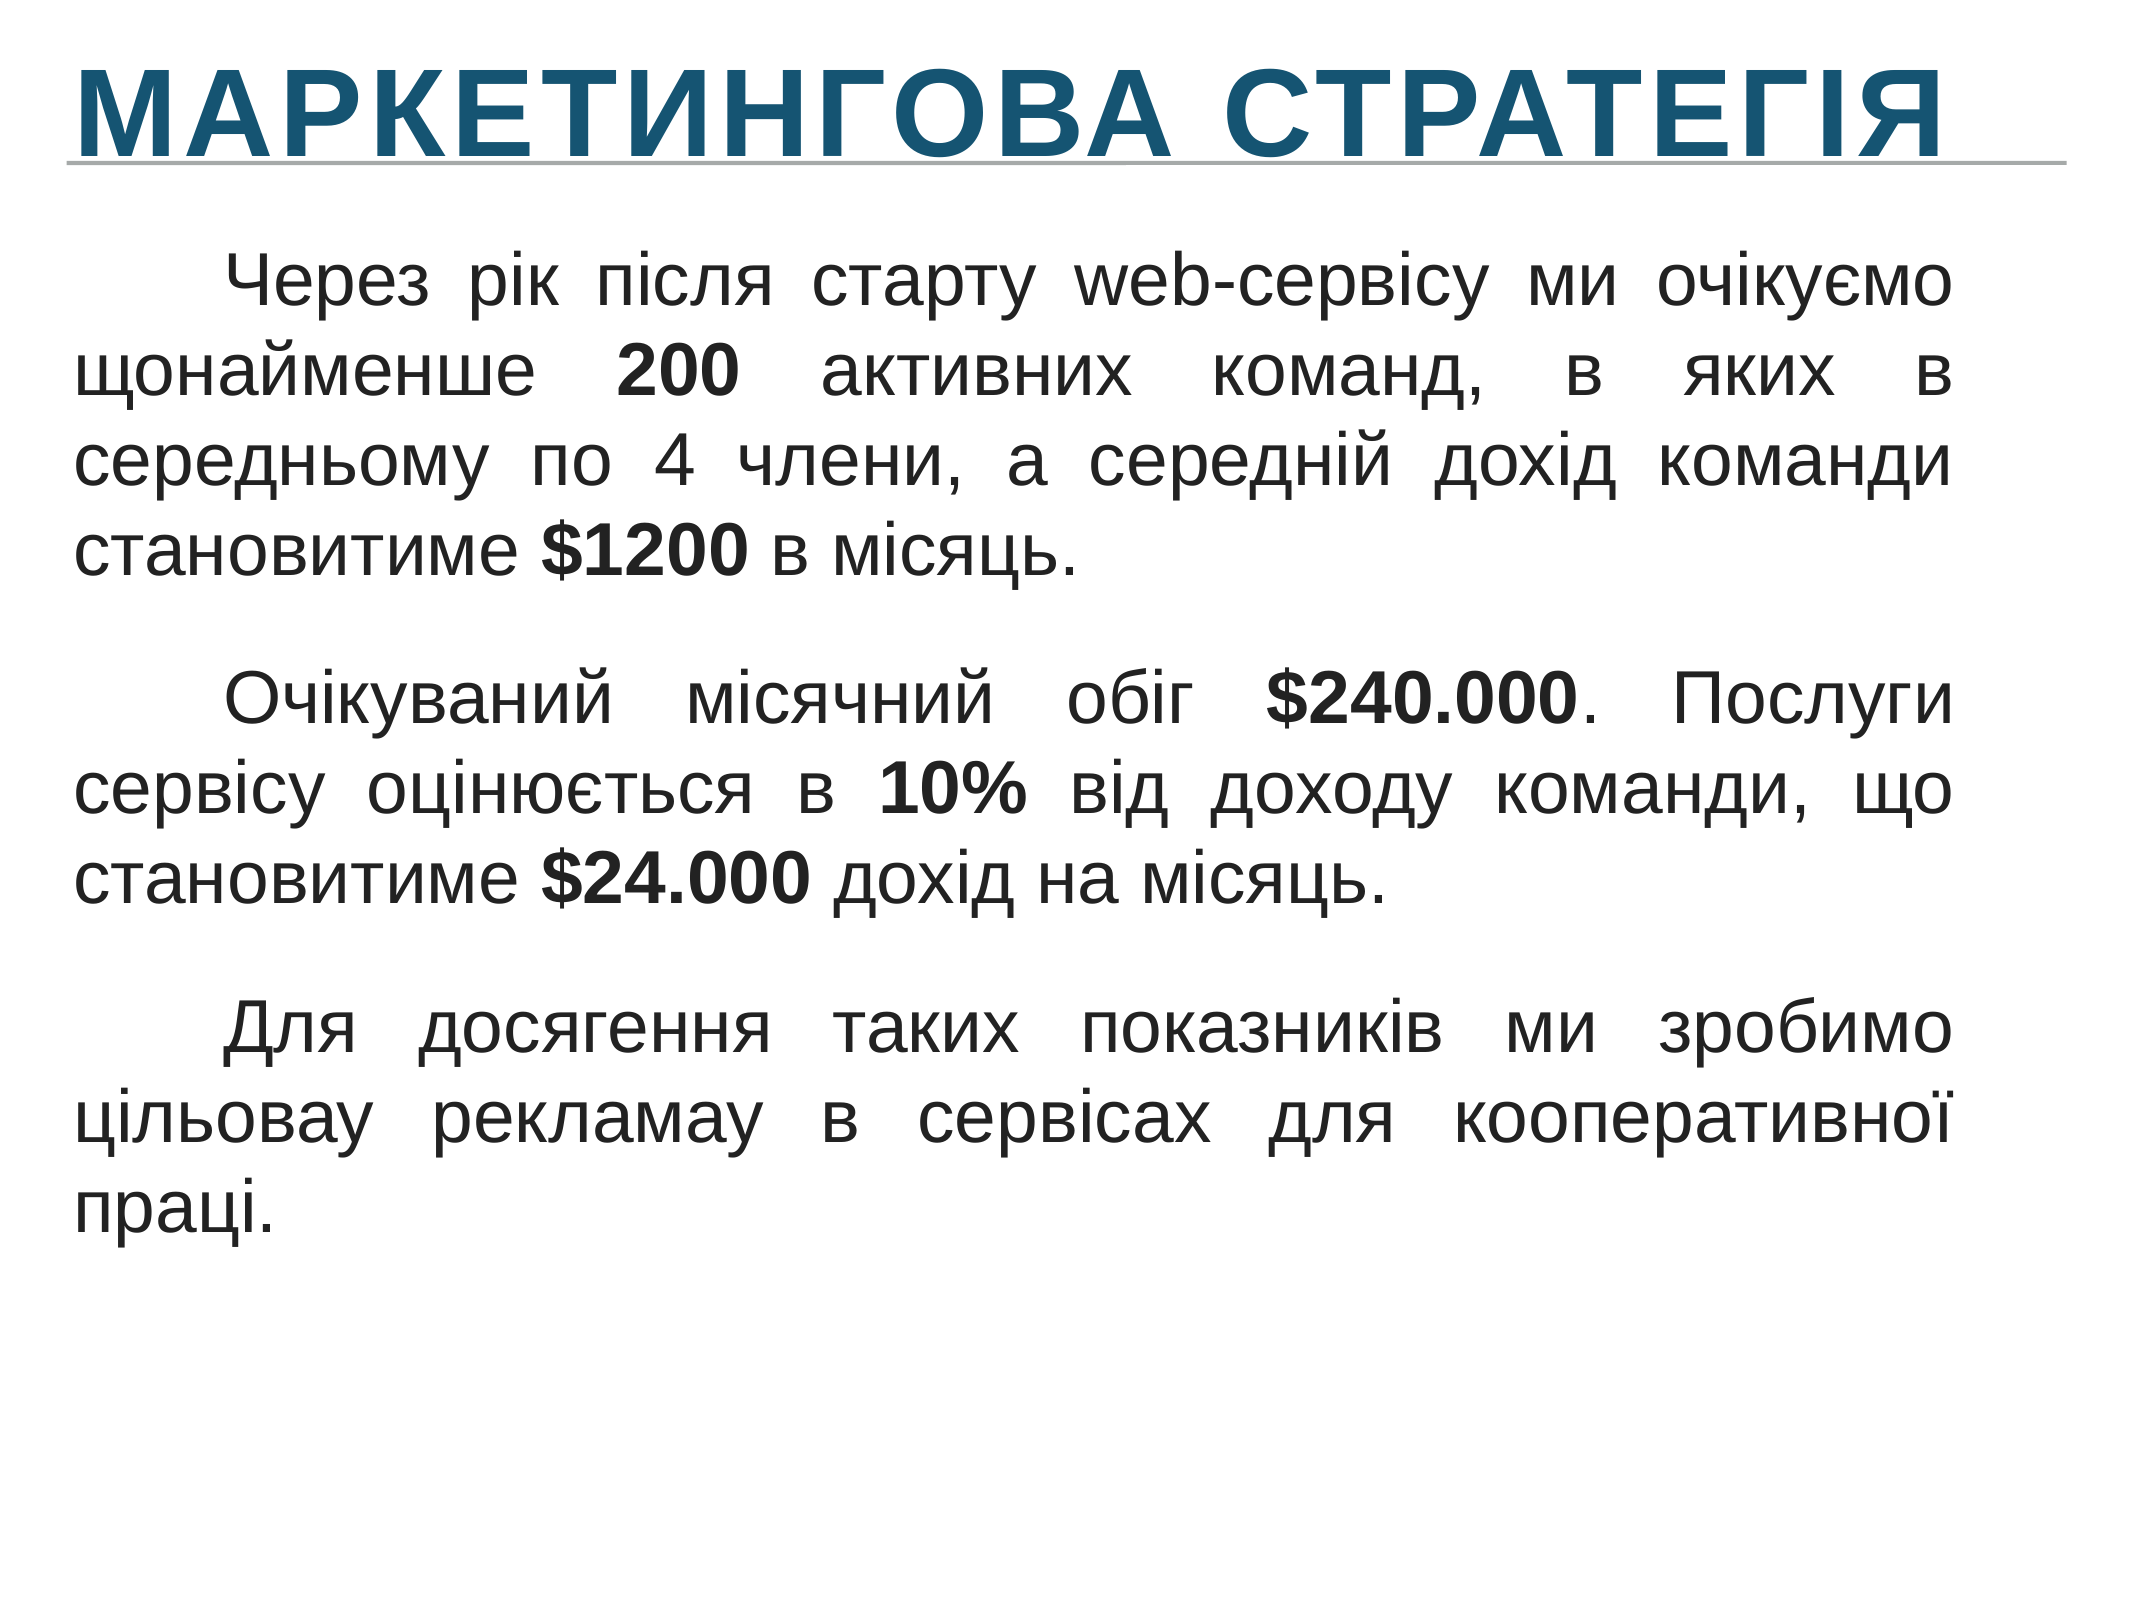

маркетинГОВА СТРАТЕГІЯ
	Через рік після старту web-сервісу ми очікуємо щонайменше 200 активних команд, в яких в середньому по 4 члени, а середній дохід команди становитиме $1200 в місяць.
	Очікуваний місячний обіг $240.000. Послуги сервісу оцінюється в 10% від доходу команди, що становитиме $24.000 дохід на місяць.
	Для досягення таких показників ми зробимо цільовау рекламау в сервісах для кооперативної праці.